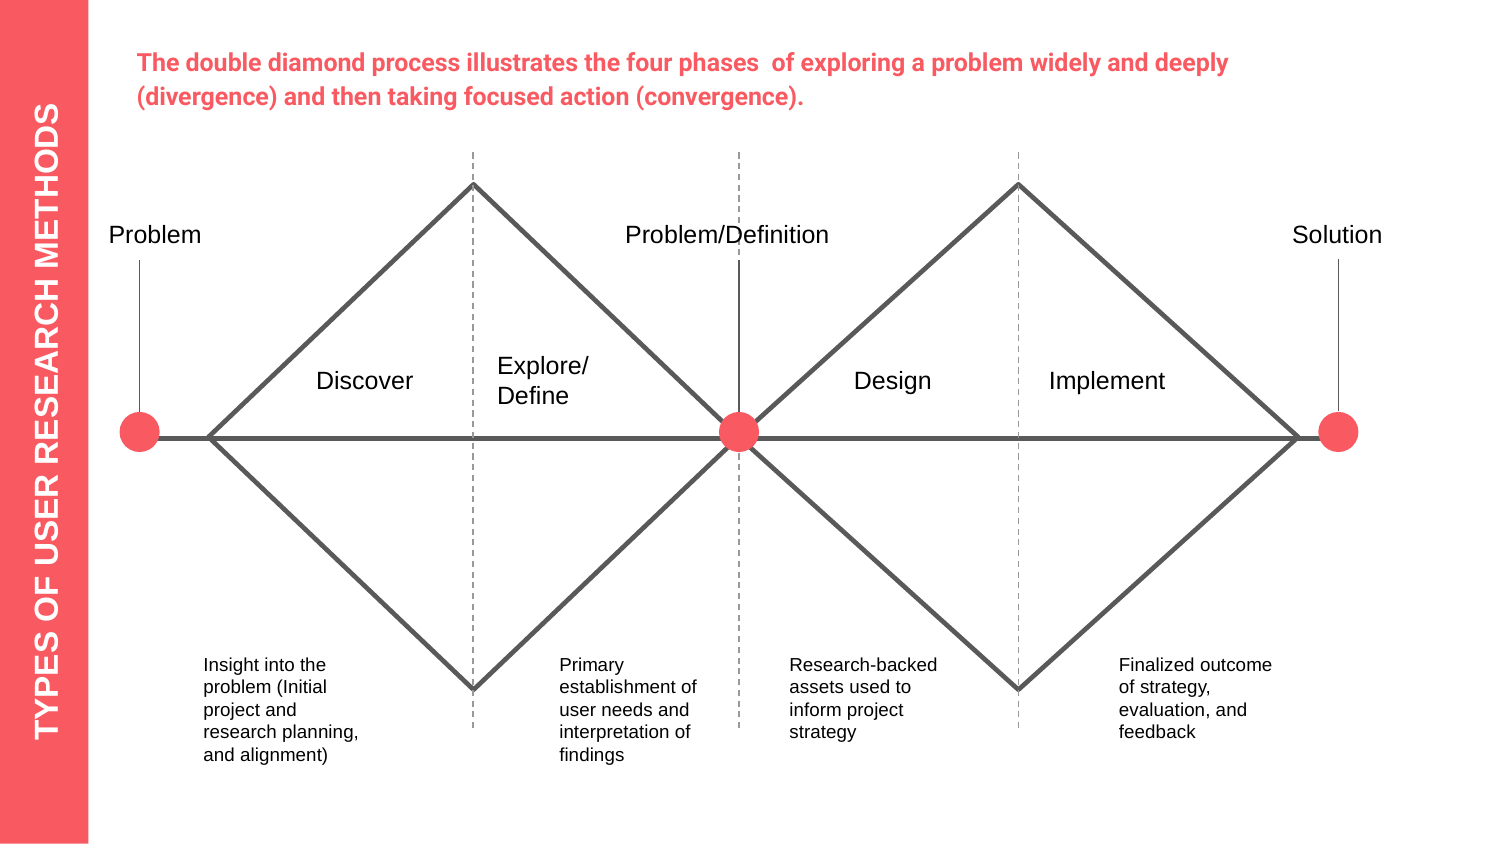

The double diamond process illustrates the four phases  of exploring a problem widely and deeply (divergence) and then taking focused action (convergence).

Problem
Problem/Definition
Solution
Explore/
Define
Discover
Design
Implement
# TYPES OF USER RESEARCH METHODS

Insight into the problem (Initial project and research planning, and alignment)
Primary establishment of user needs and interpretation of findings
Research-backed assets used to inform project strategy
Finalized outcome of strategy, evaluation, and feedback